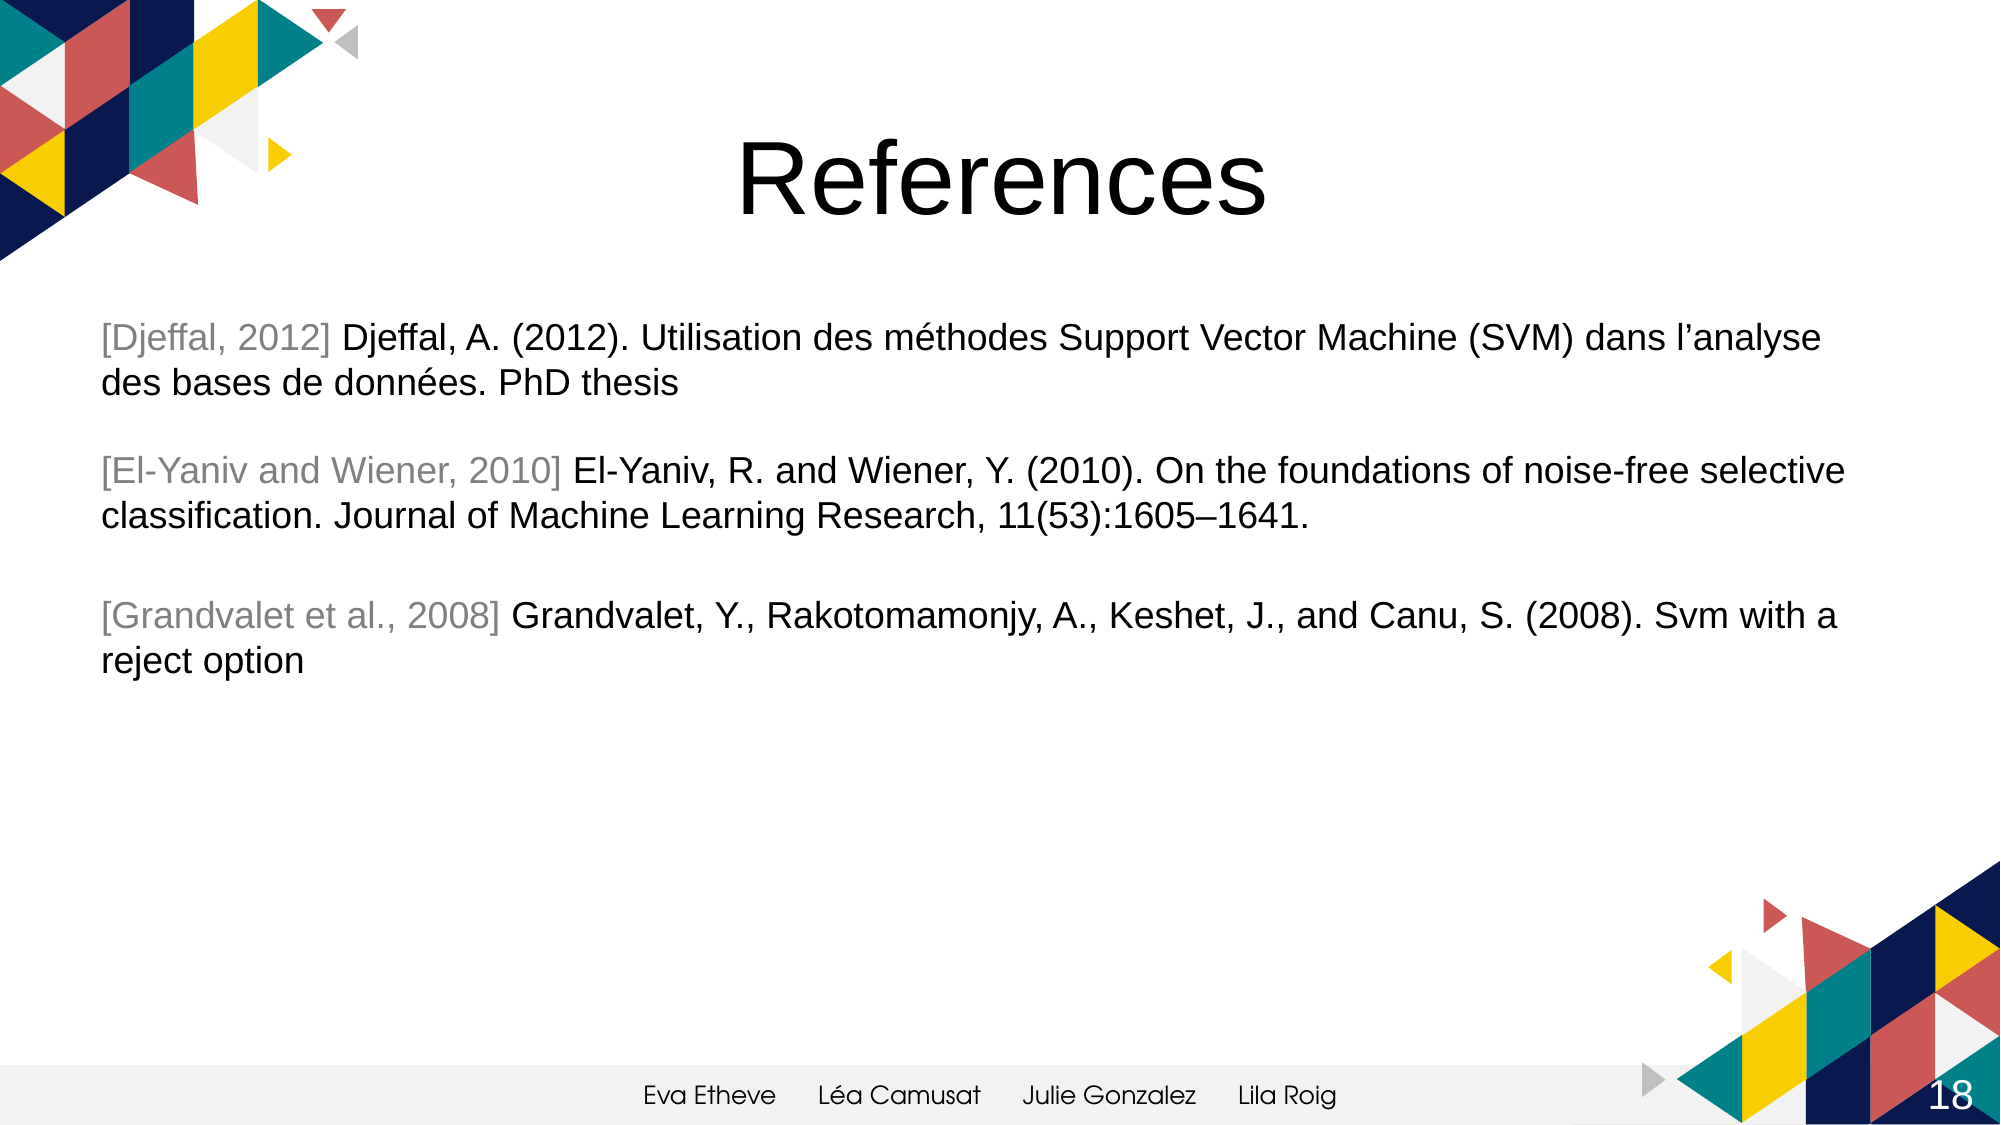

References
[Djeffal, 2012] Djeffal, A. (2012). Utilisation des méthodes Support Vector Machine (SVM) dans l’analyse des bases de données. PhD thesis
[El-Yaniv and Wiener, 2010] El-Yaniv, R. and Wiener, Y. (2010). On the foundations of noise-free selective classification. Journal of Machine Learning Research, 11(53):1605–1641.
[Grandvalet et al., 2008] Grandvalet, Y., Rakotomamonjy, A., Keshet, J., and Canu, S. (2008). Svm with a reject option

18